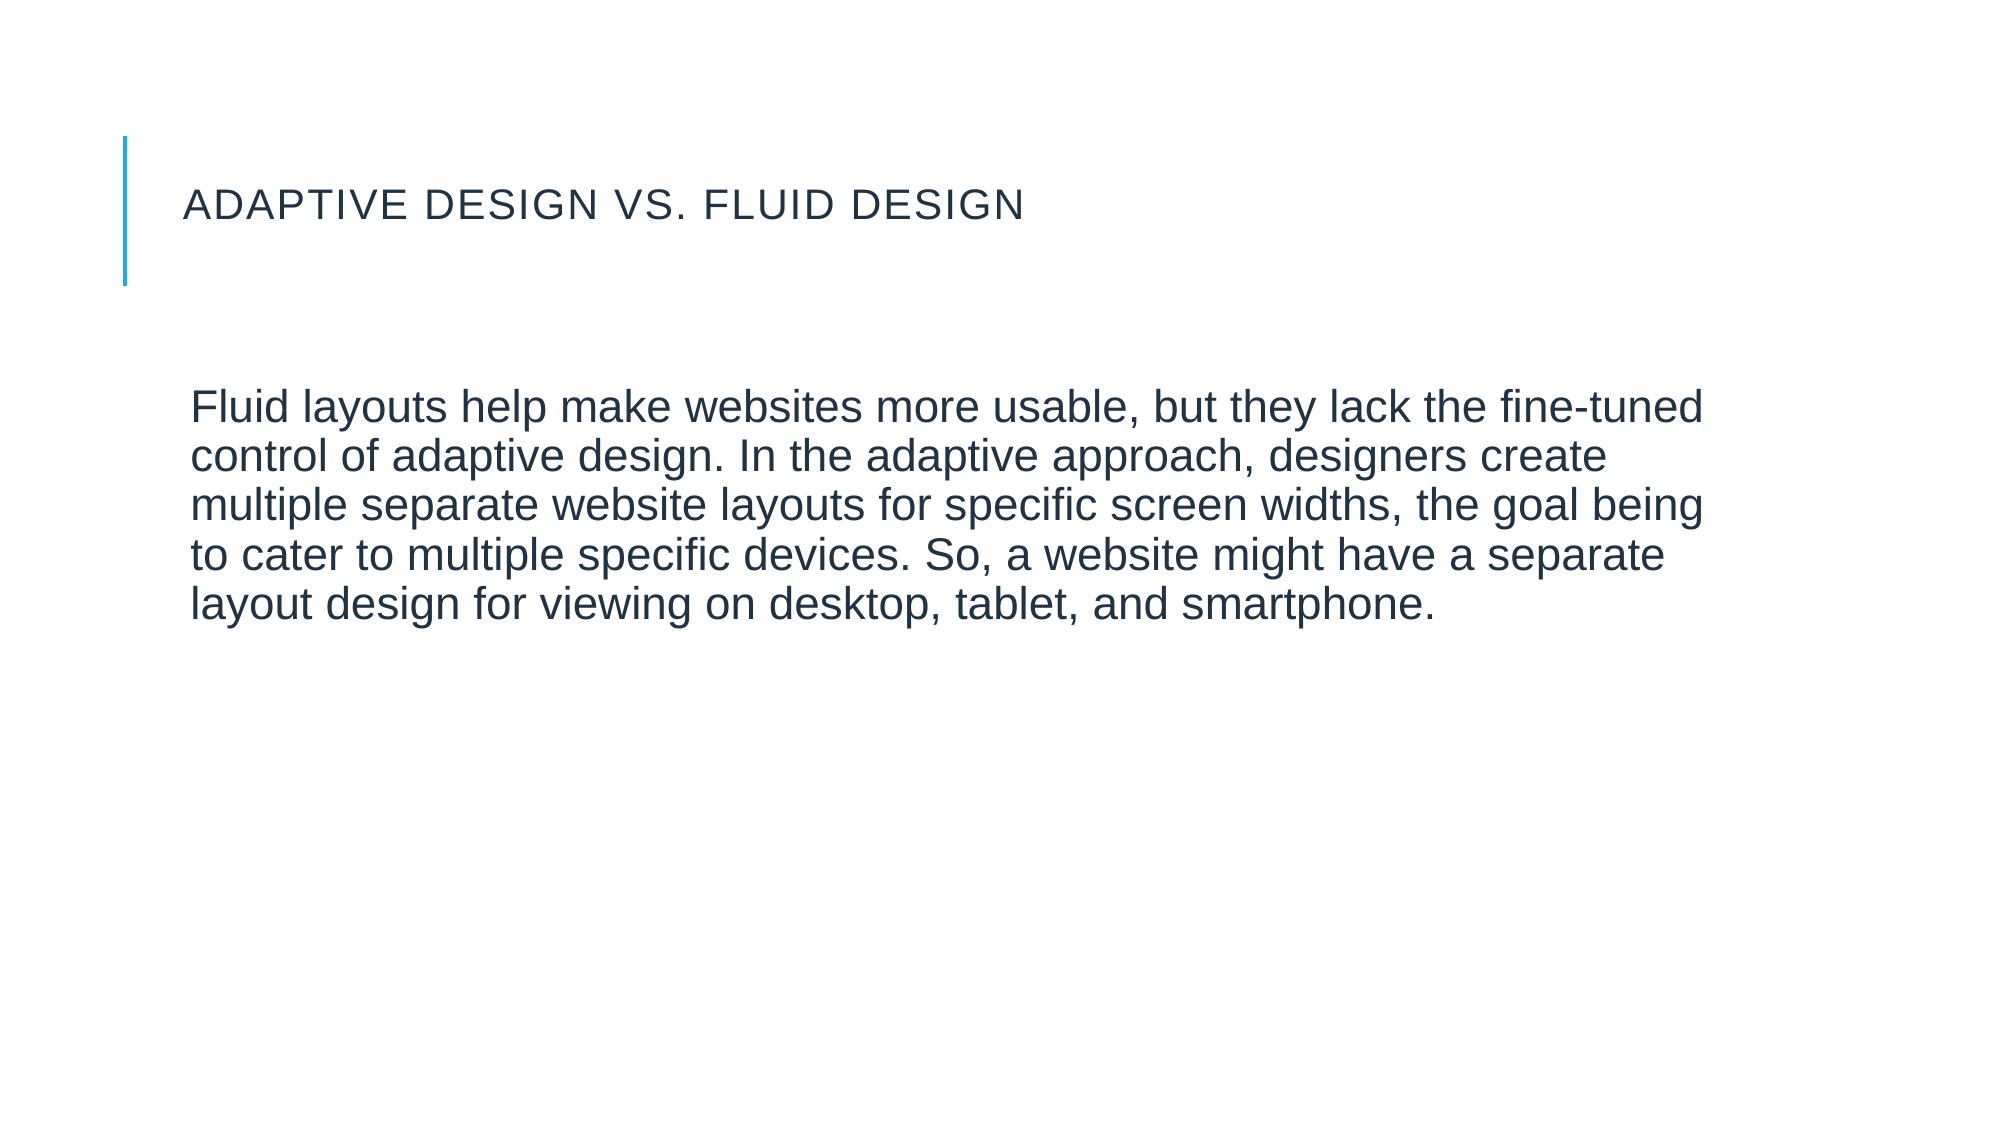

# Adaptive Design vs. Fluid Design
Fluid layouts help make websites more usable, but they lack the fine-tuned control of adaptive design. In the adaptive approach, designers create multiple separate website layouts for specific screen widths, the goal being to cater to multiple specific devices. So, a website might have a separate layout design for viewing on desktop, tablet, and smartphone.